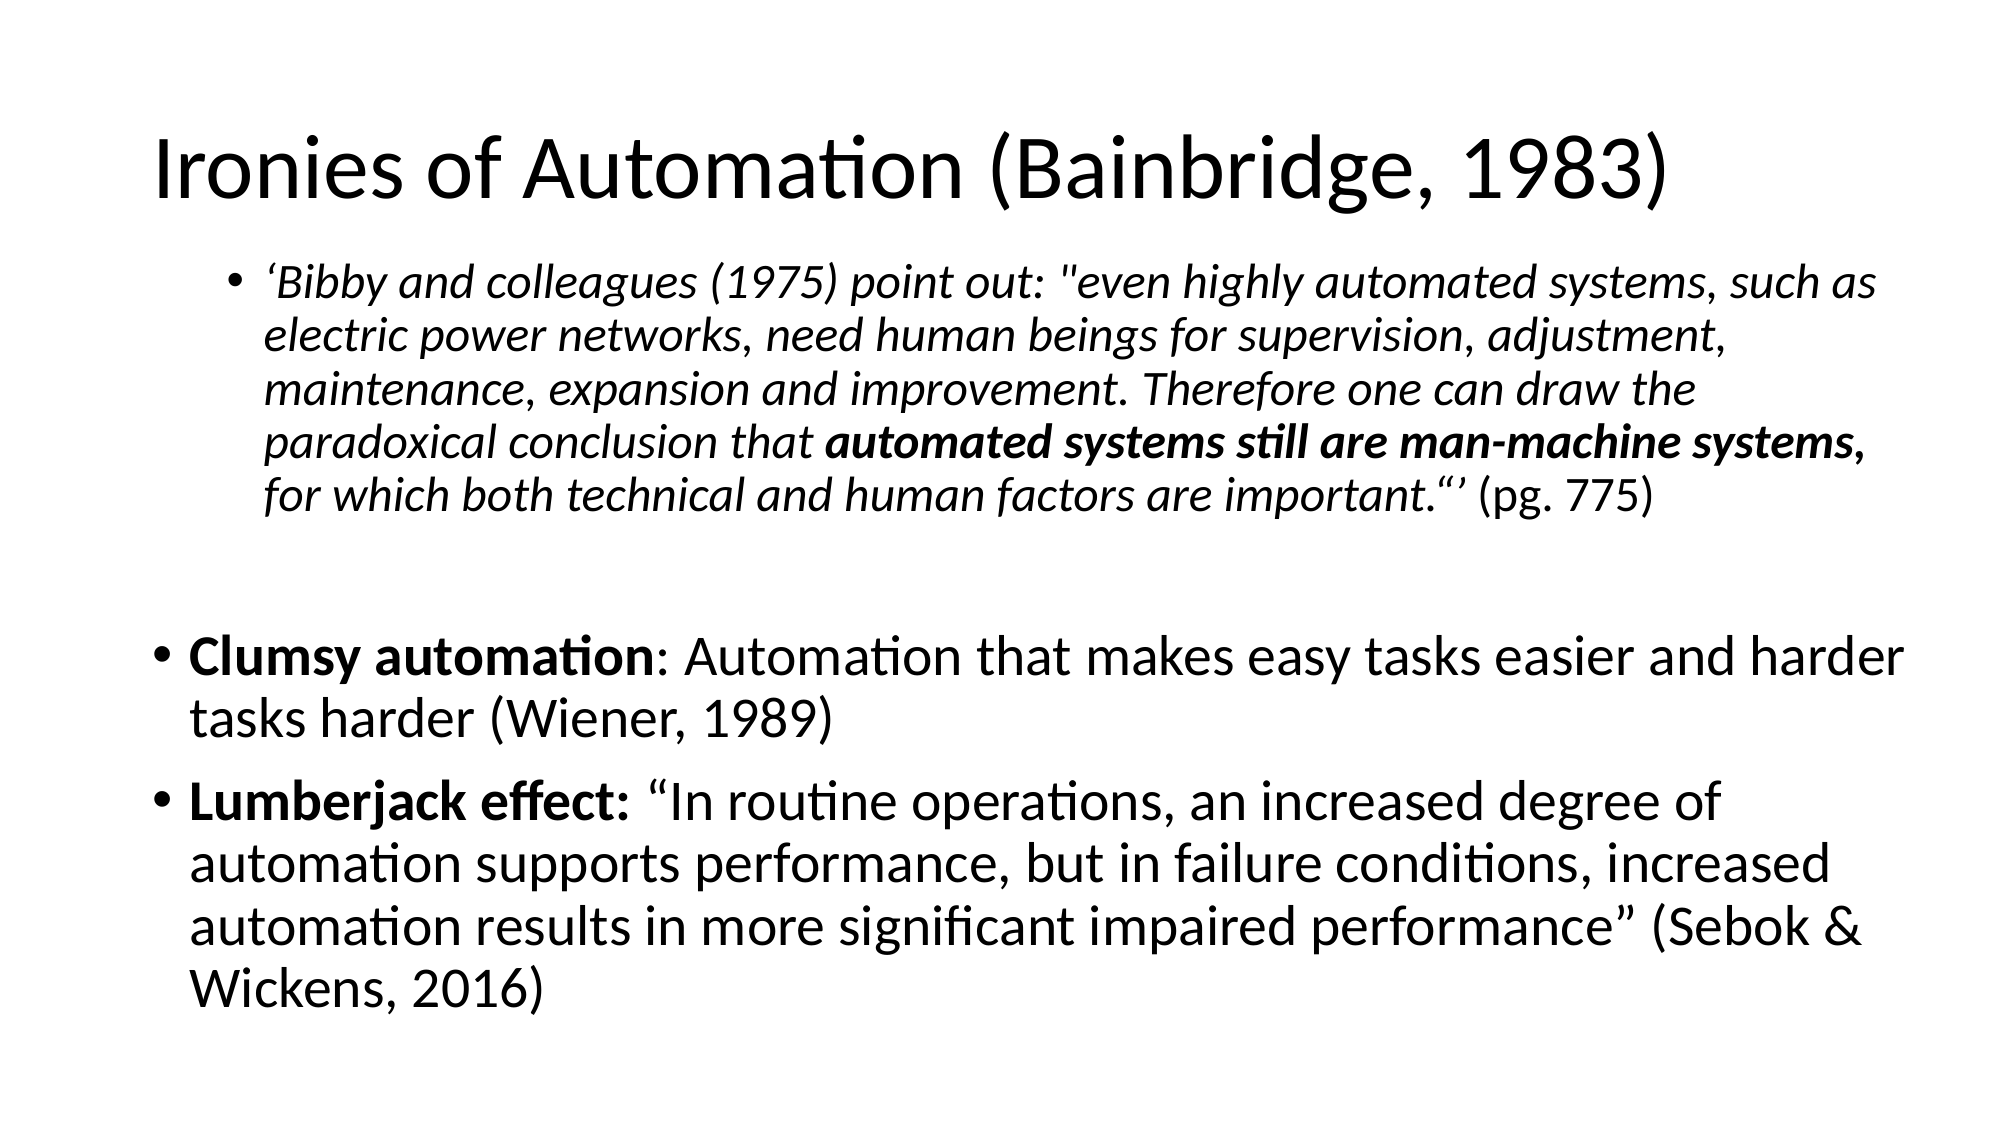

# Ironies of Automation (Bainbridge, 1983)
‘Bibby and colleagues (1975) point out: "even highly automated systems, such as electric power networks, need human beings for supervision, adjustment, maintenance, expansion and improvement. Therefore one can draw the paradoxical conclusion that automated systems still are man-machine systems, for which both technical and human factors are important.“’ (pg. 775)

Clumsy automation: Automation that makes easy tasks easier and harder tasks harder (Wiener, 1989)
Lumberjack effect: “In routine operations, an increased degree of automation supports performance, but in failure conditions, increased automation results in more significant impaired performance” (Sebok & Wickens, 2016)